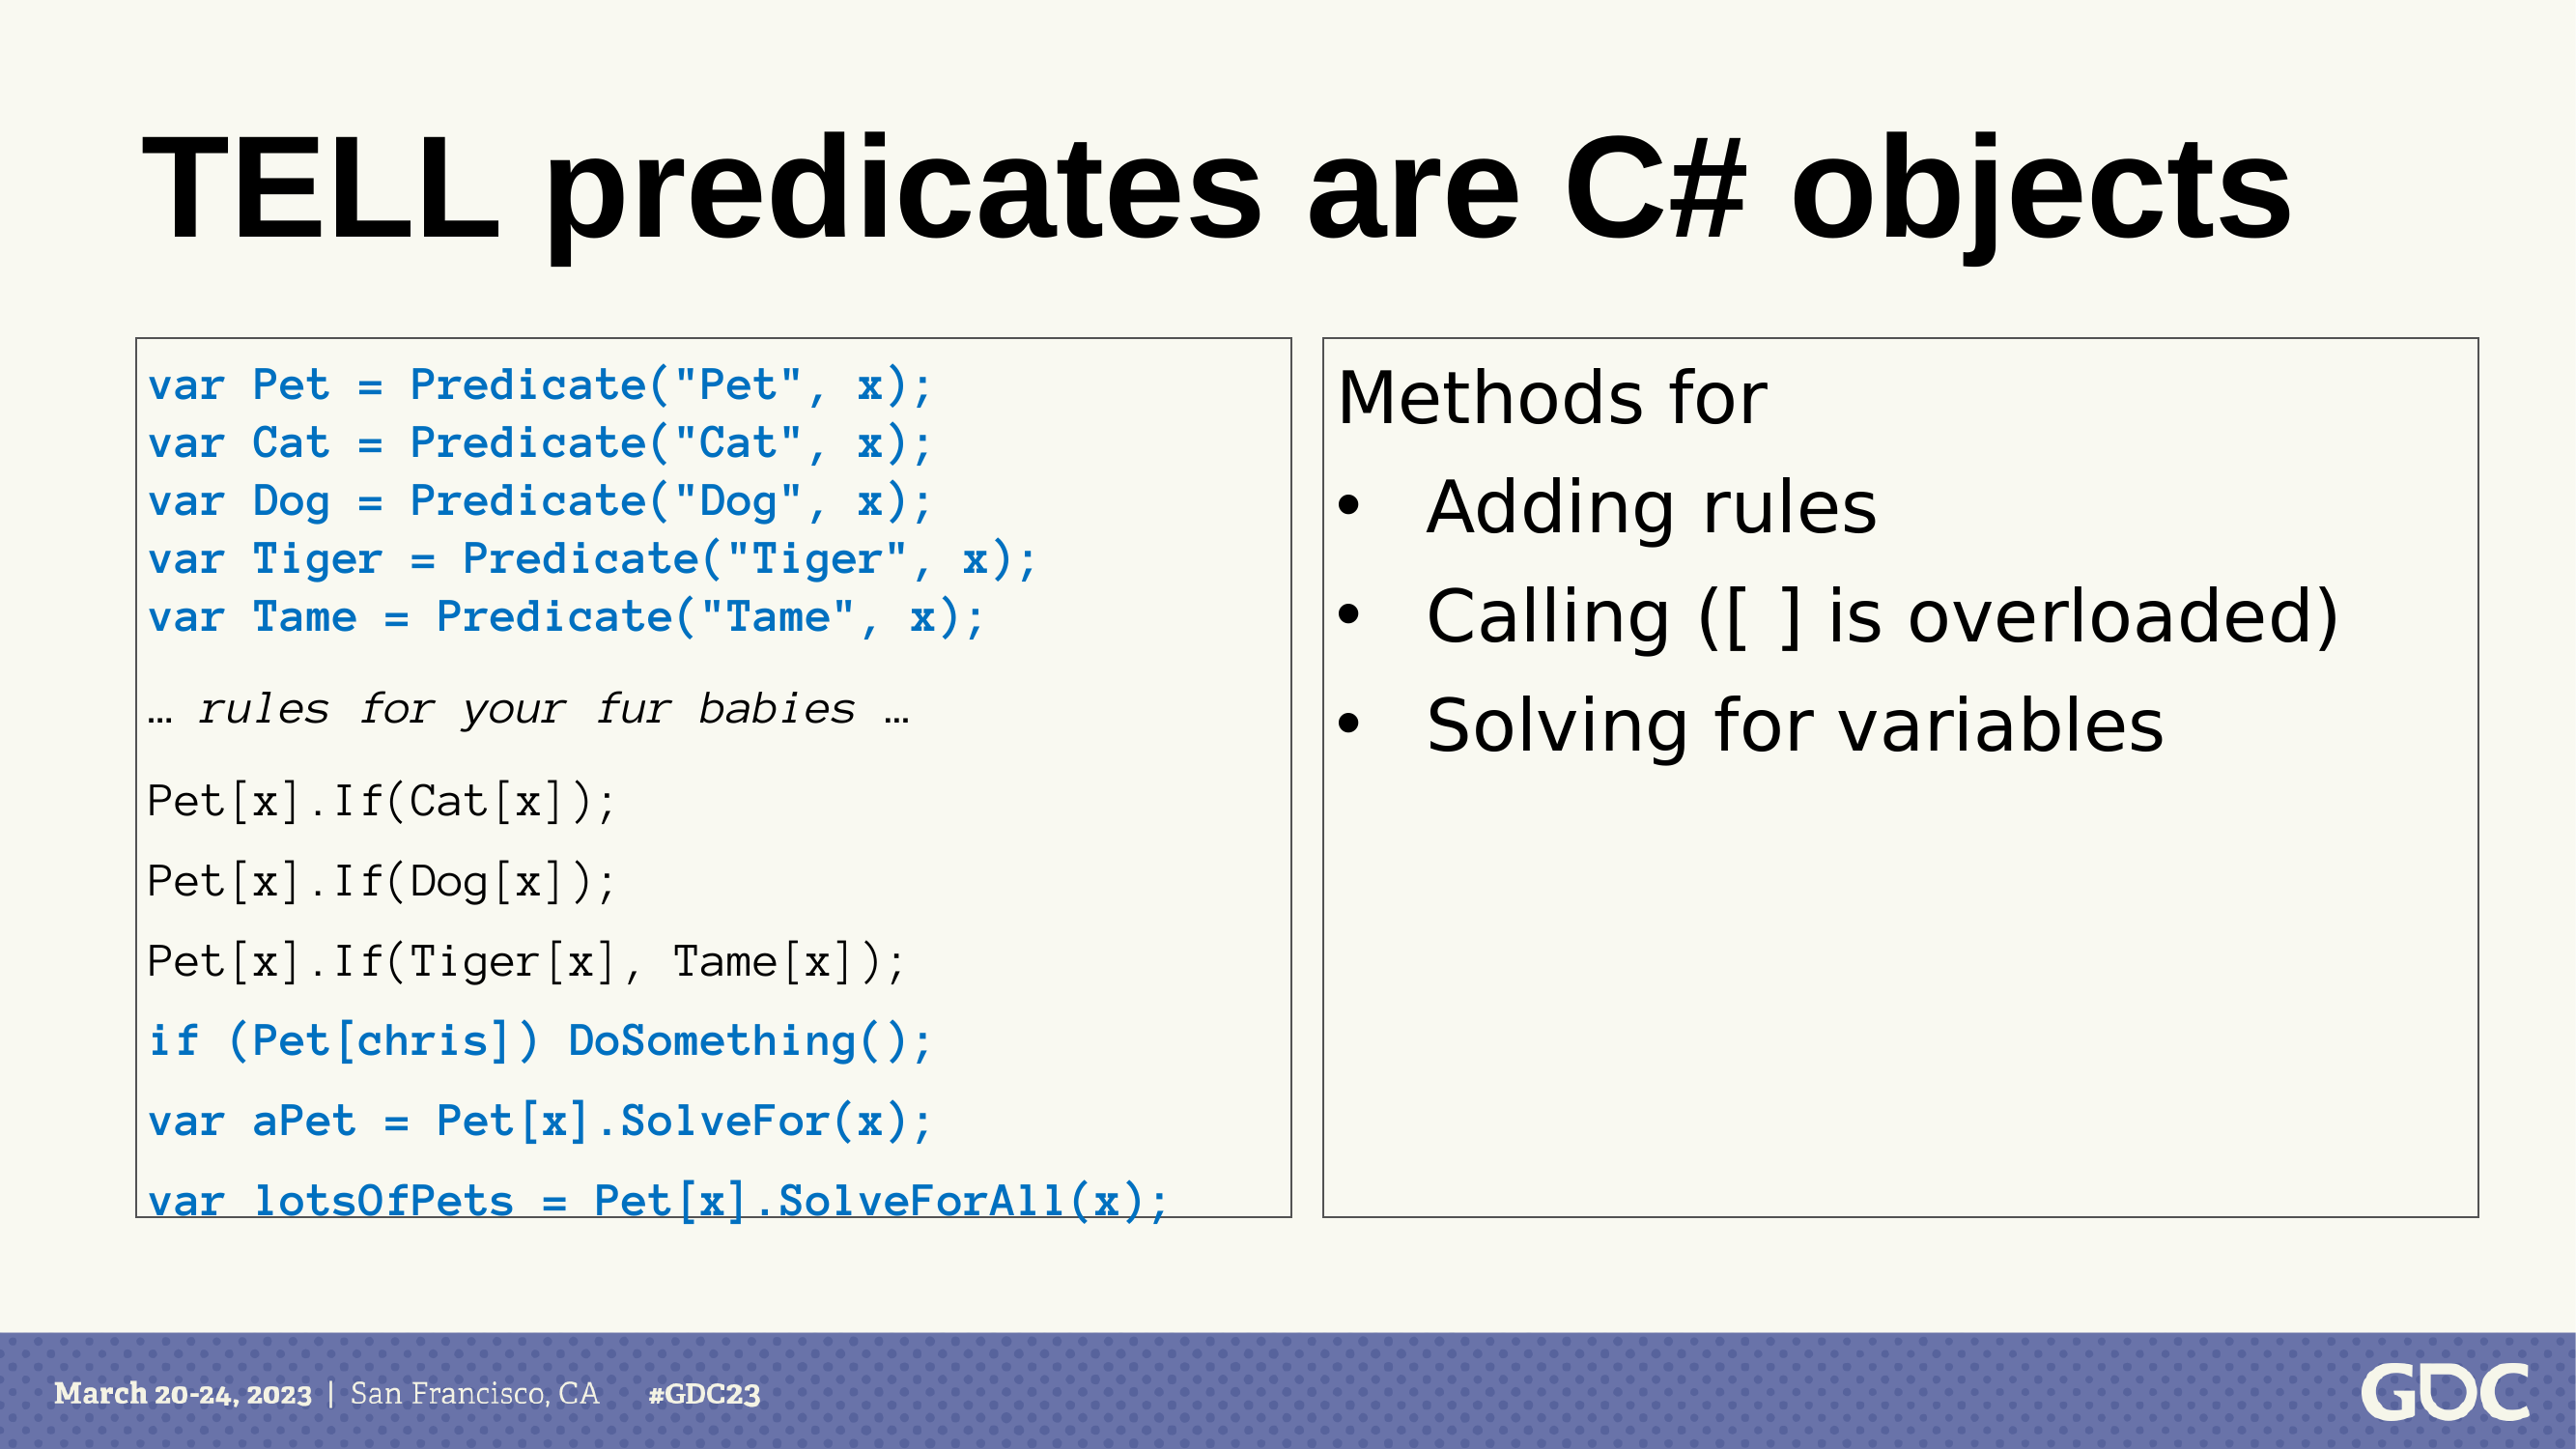

# TELL predicates are C# objects
var Pet = Predicate("Pet", x);
var Cat = Predicate("Cat", x);
var Dog = Predicate("Dog", x);
var Tiger = Predicate("Tiger", x);
var Tame = Predicate("Tame", x);
… rules for your fur babies …
Pet[x].If(Cat[x]);
Pet[x].If(Dog[x]);
Pet[x].If(Tiger[x], Tame[x]);
if (Pet[chris]) DoSomething();
var aPet = Pet[x].SolveFor(x);
var lotsOfPets = Pet[x].SolveForAll(x);
Methods for
Adding rules
Calling ([ ] is overloaded)
Solving for variables